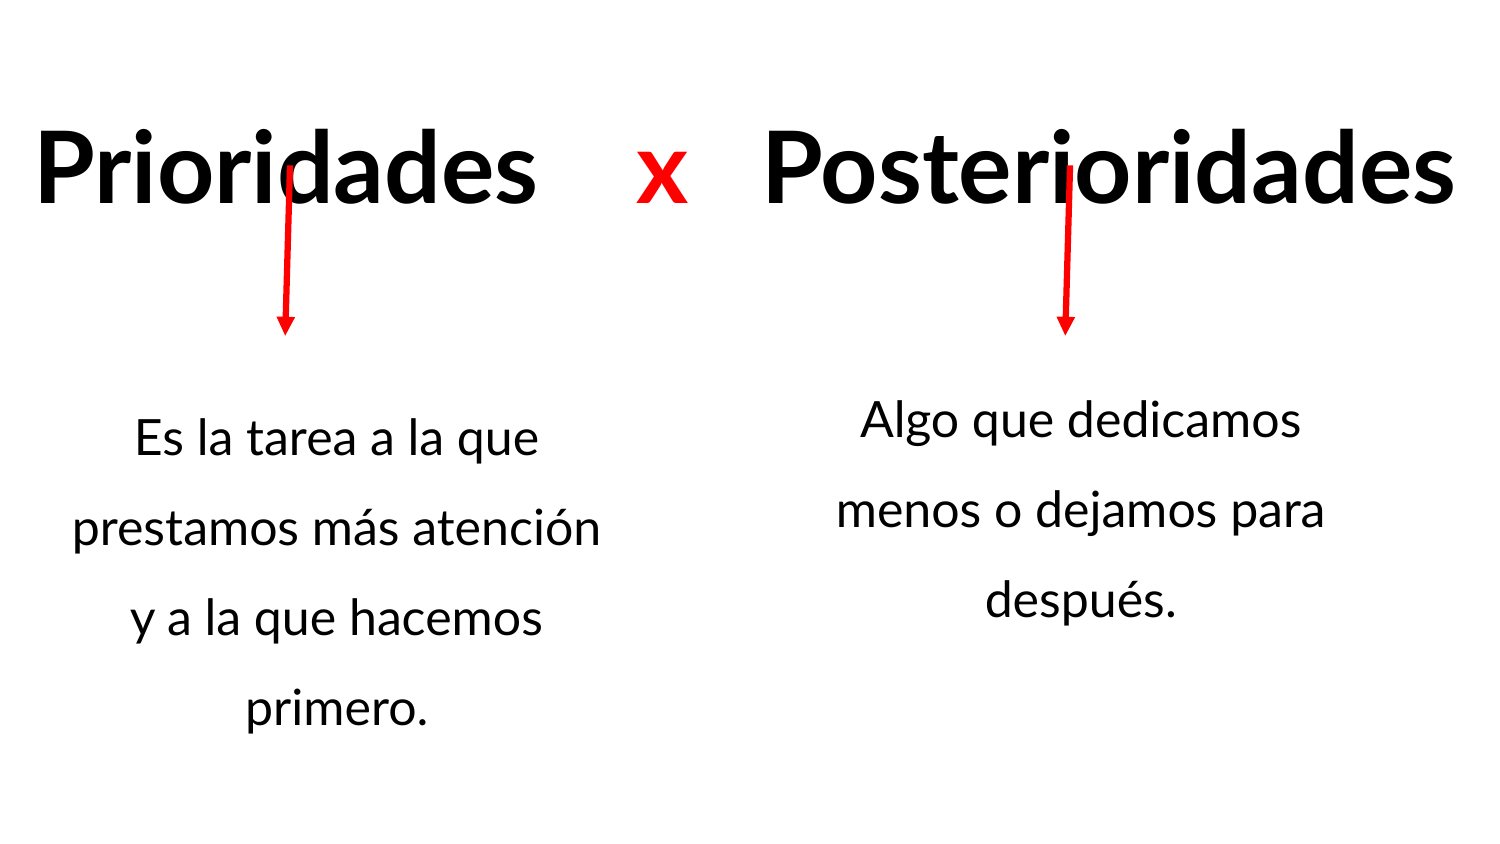

Prioridades    x   Posterioridades

Algo que dedicamos menos o dejamos para después.
Es la tarea a la que prestamos más atención y a la que hacemos primero.